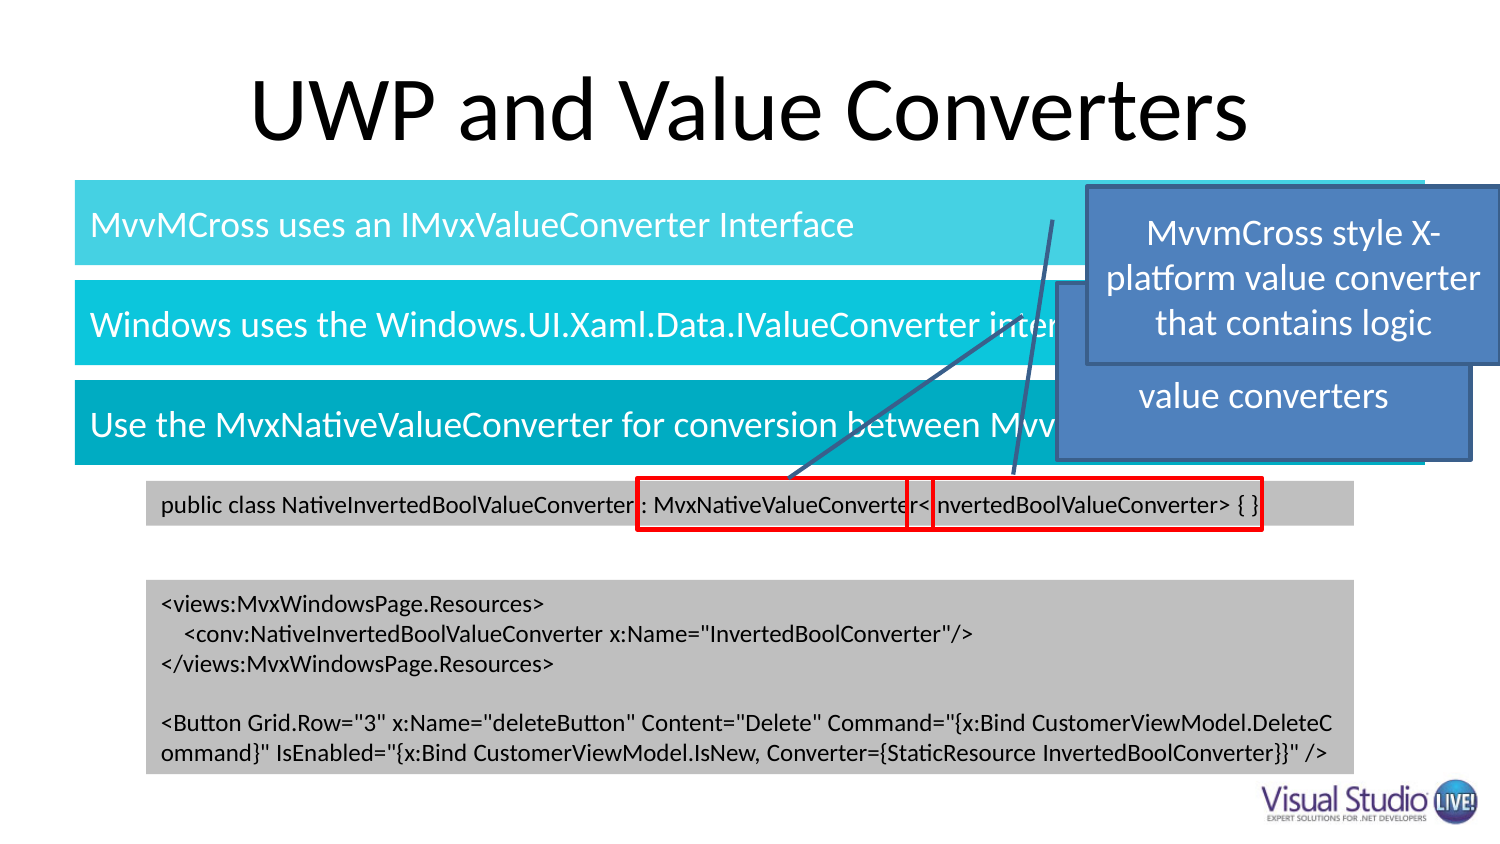

# UWP and Value Converters
MvvMCross uses an IMvxValueConverter Interface
MvvmCross style X-platform value converter that contains logic
Windows uses the Windows.UI.Xaml.Data.IValueConverter interface
Base class for native value converters
Use the MvxNativeValueConverter for conversion between MvvmCross and native

public class NativeInvertedBoolValueConverter : MvxNativeValueConverter<InvertedBoolValueConverter> { }
<views:MvxWindowsPage.Resources>
    <conv:NativeInvertedBoolValueConverter x:Name="InvertedBoolConverter"/>
</views:MvxWindowsPage.Resources>

<Button Grid.Row="3" x:Name="deleteButton" Content="Delete" Command="{x:Bind CustomerViewModel.DeleteCommand}" IsEnabled="{x:Bind CustomerViewModel.IsNew, Converter={StaticResource InvertedBoolConverter}}" />